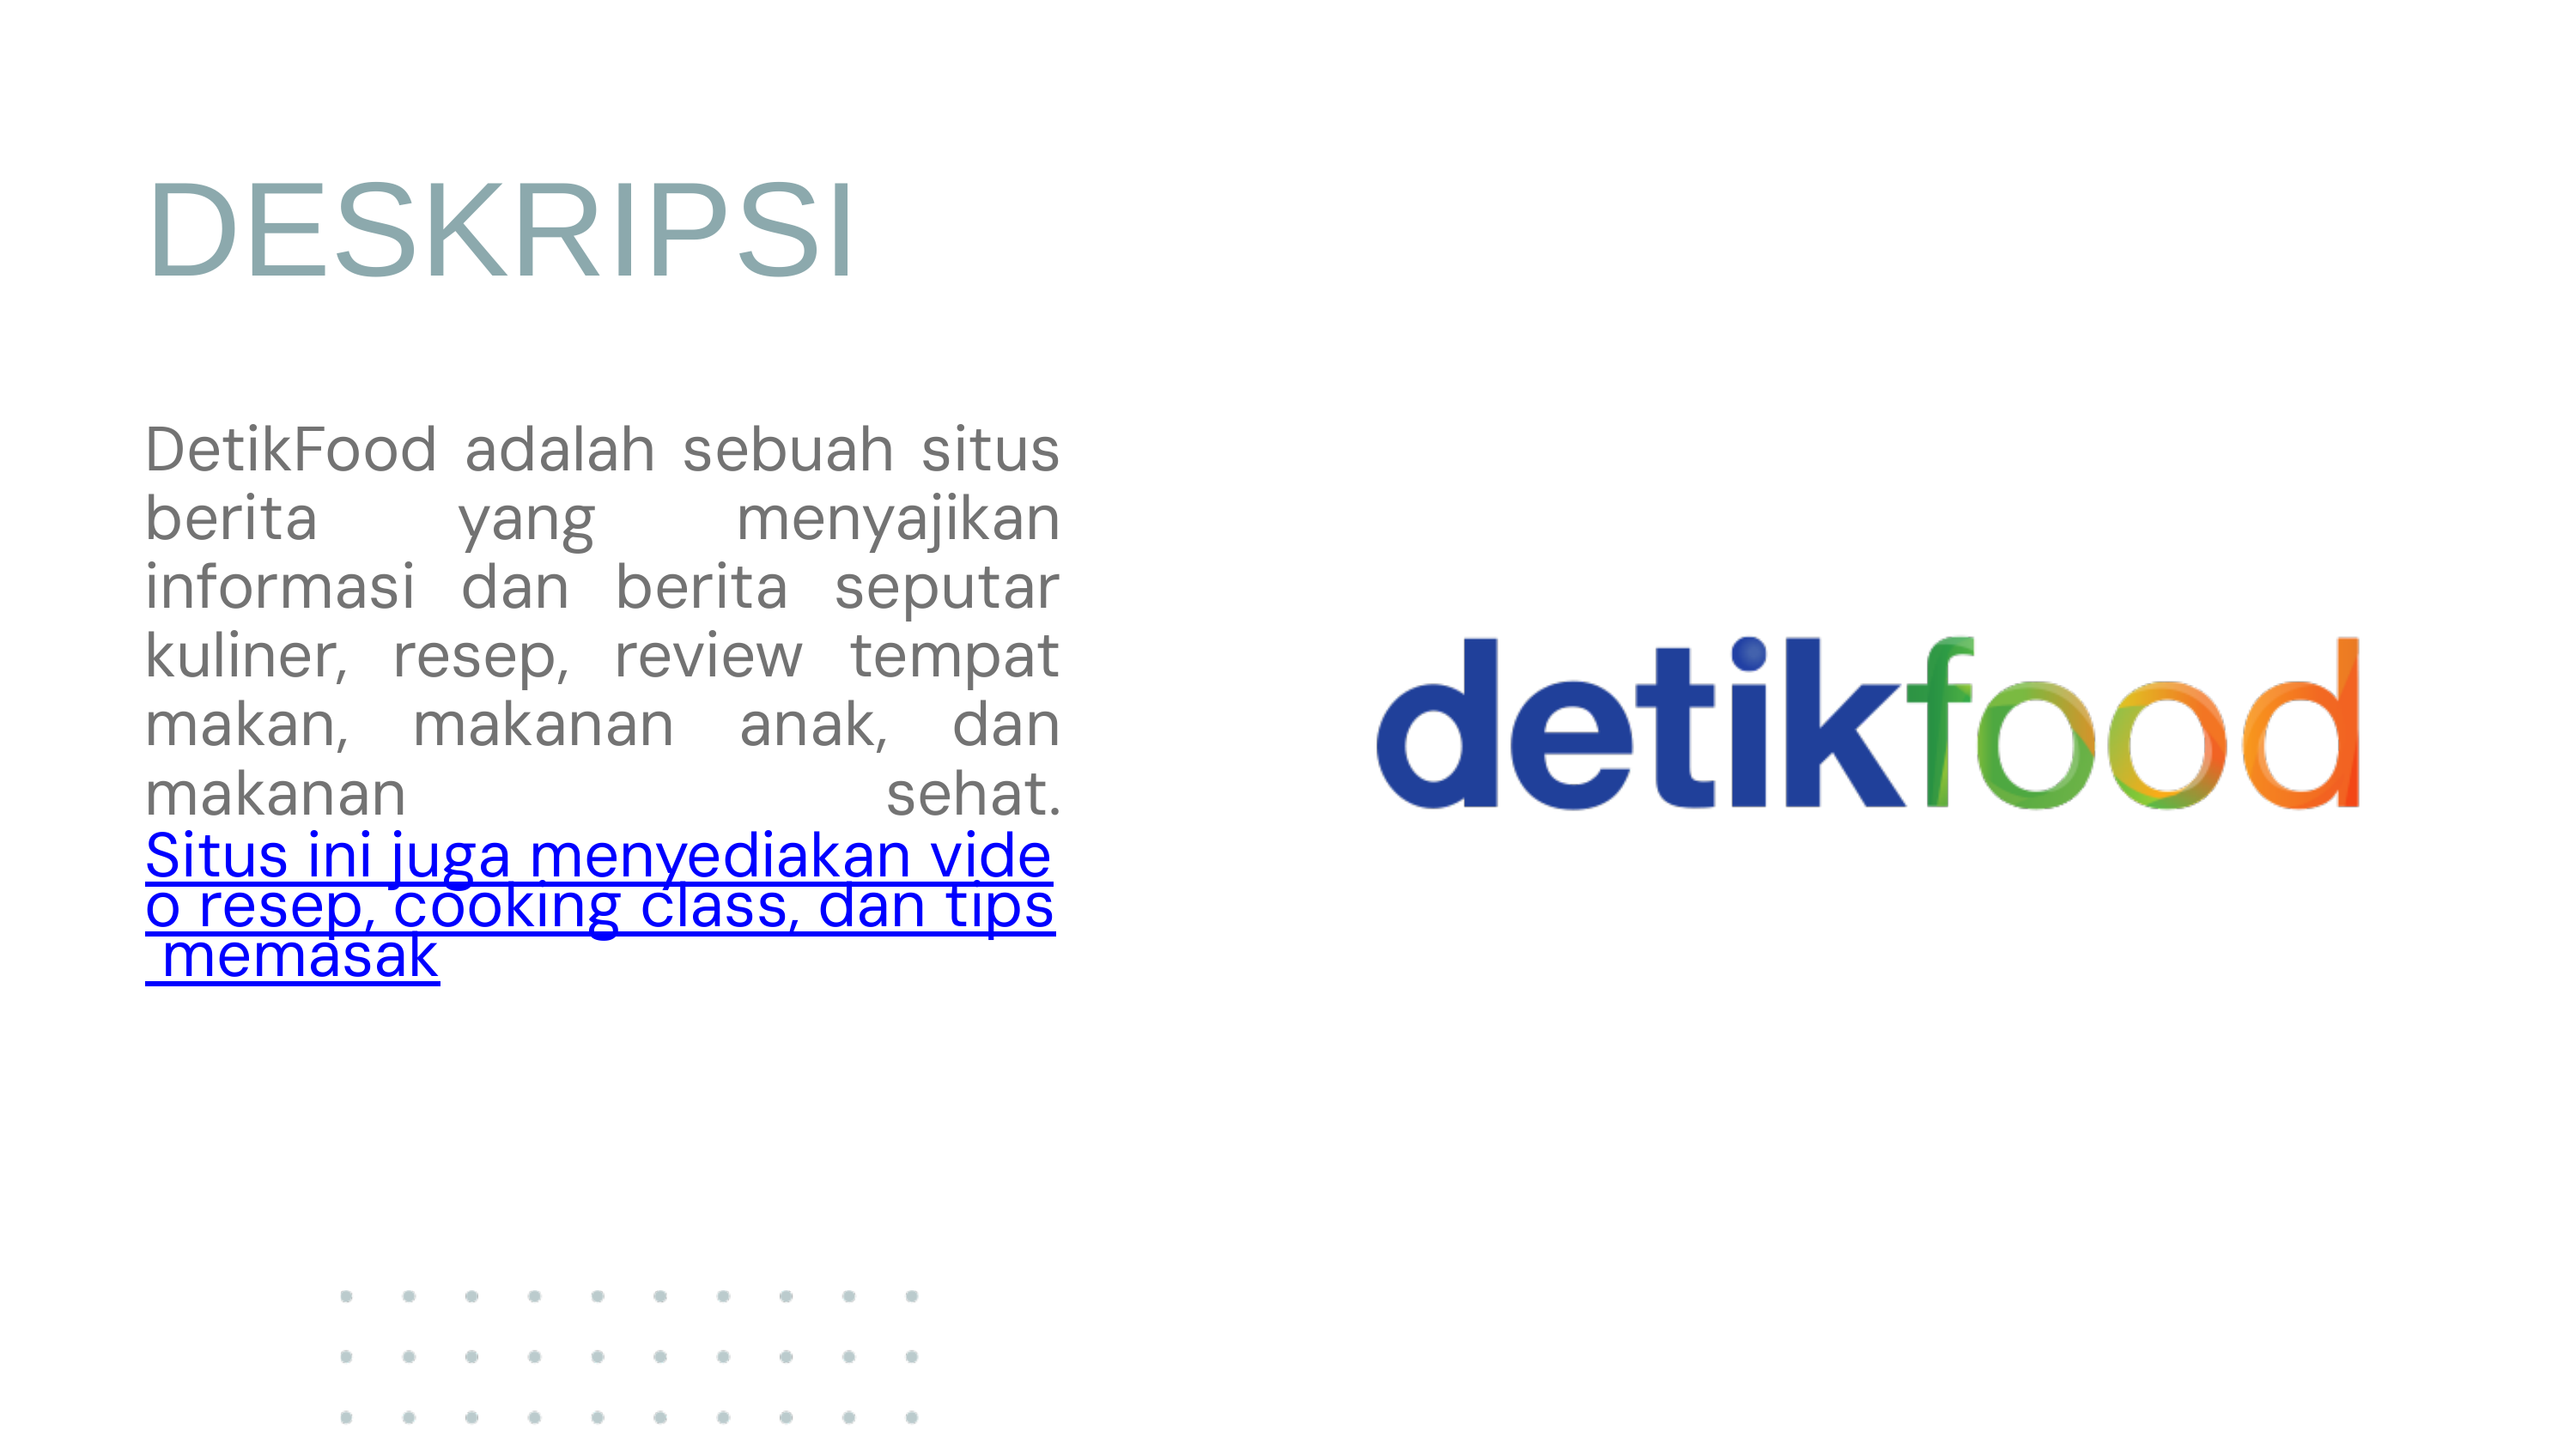

DESKRIPSI
DetikFood adalah sebuah situs berita yang menyajikan informasi dan berita seputar kuliner, resep, review tempat makan, makanan anak, dan makanan sehat. Situs ini juga menyediakan video resep, cooking class, dan tips memasak